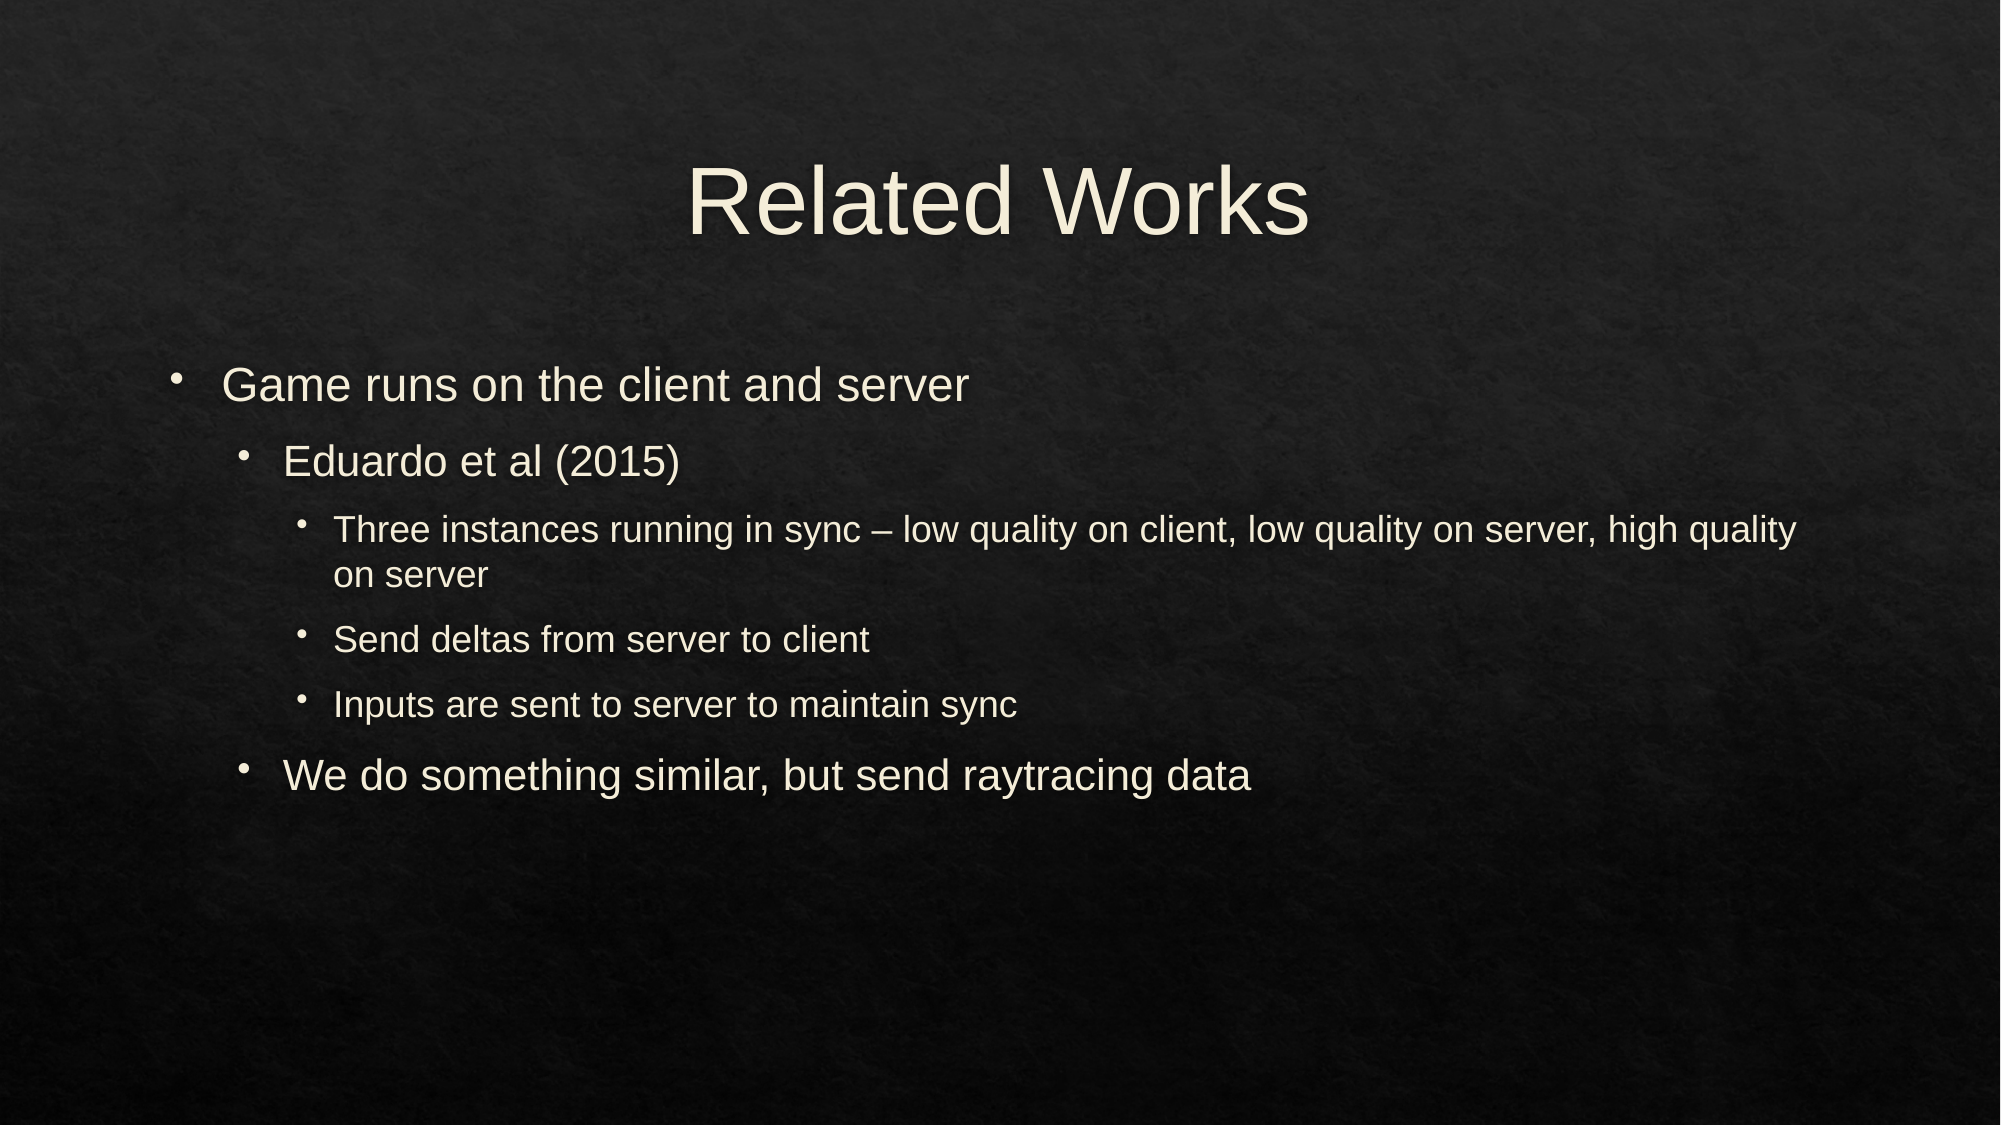

# Related Works
Game runs on the client and server
Eduardo et al (2015)
Three instances running in sync – low quality on client, low quality on server, high quality on server
Send deltas from server to client
Inputs are sent to server to maintain sync
We do something similar, but send raytracing data